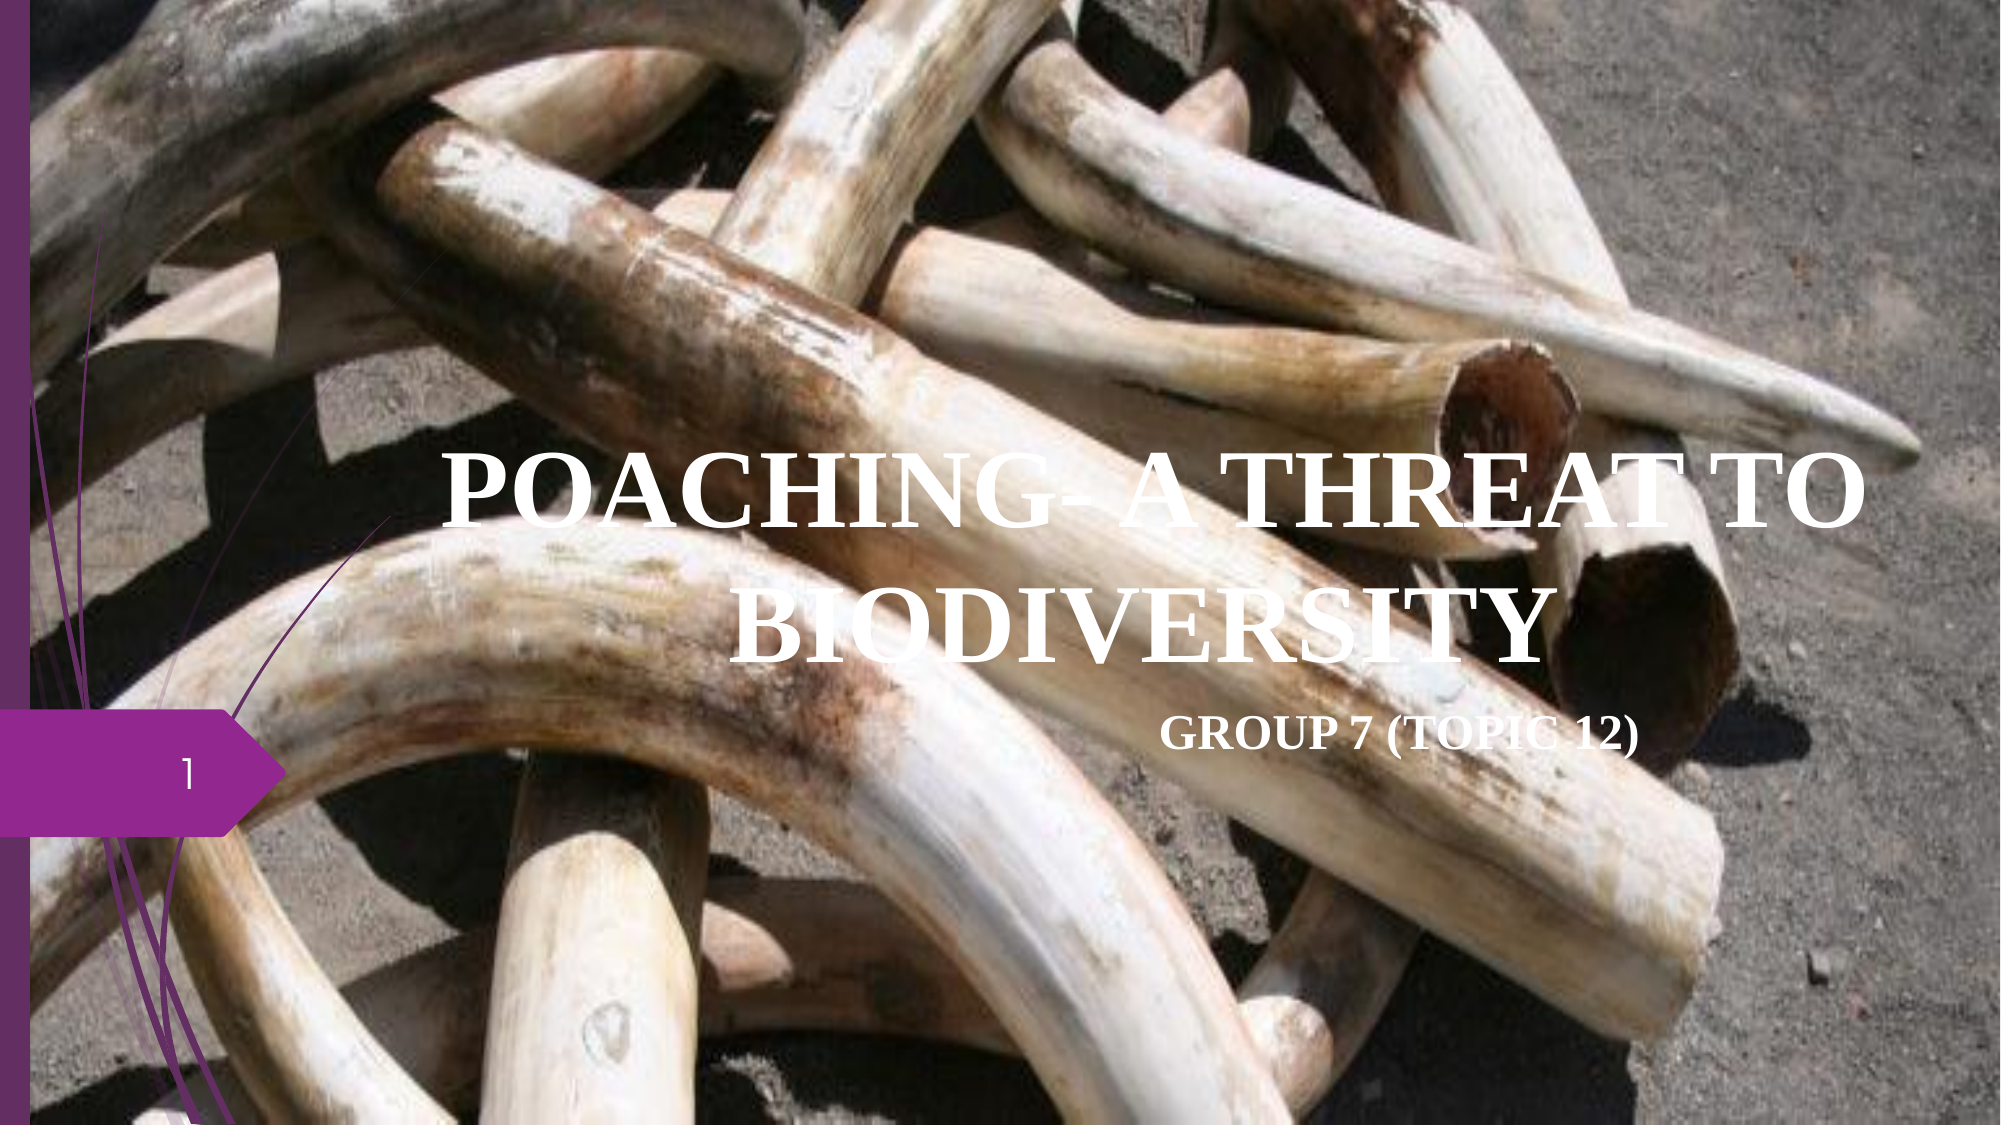

# POACHING- A THREAT TO BIODIVERSITY
                                GROUP 7 (TOPIC 12)
1